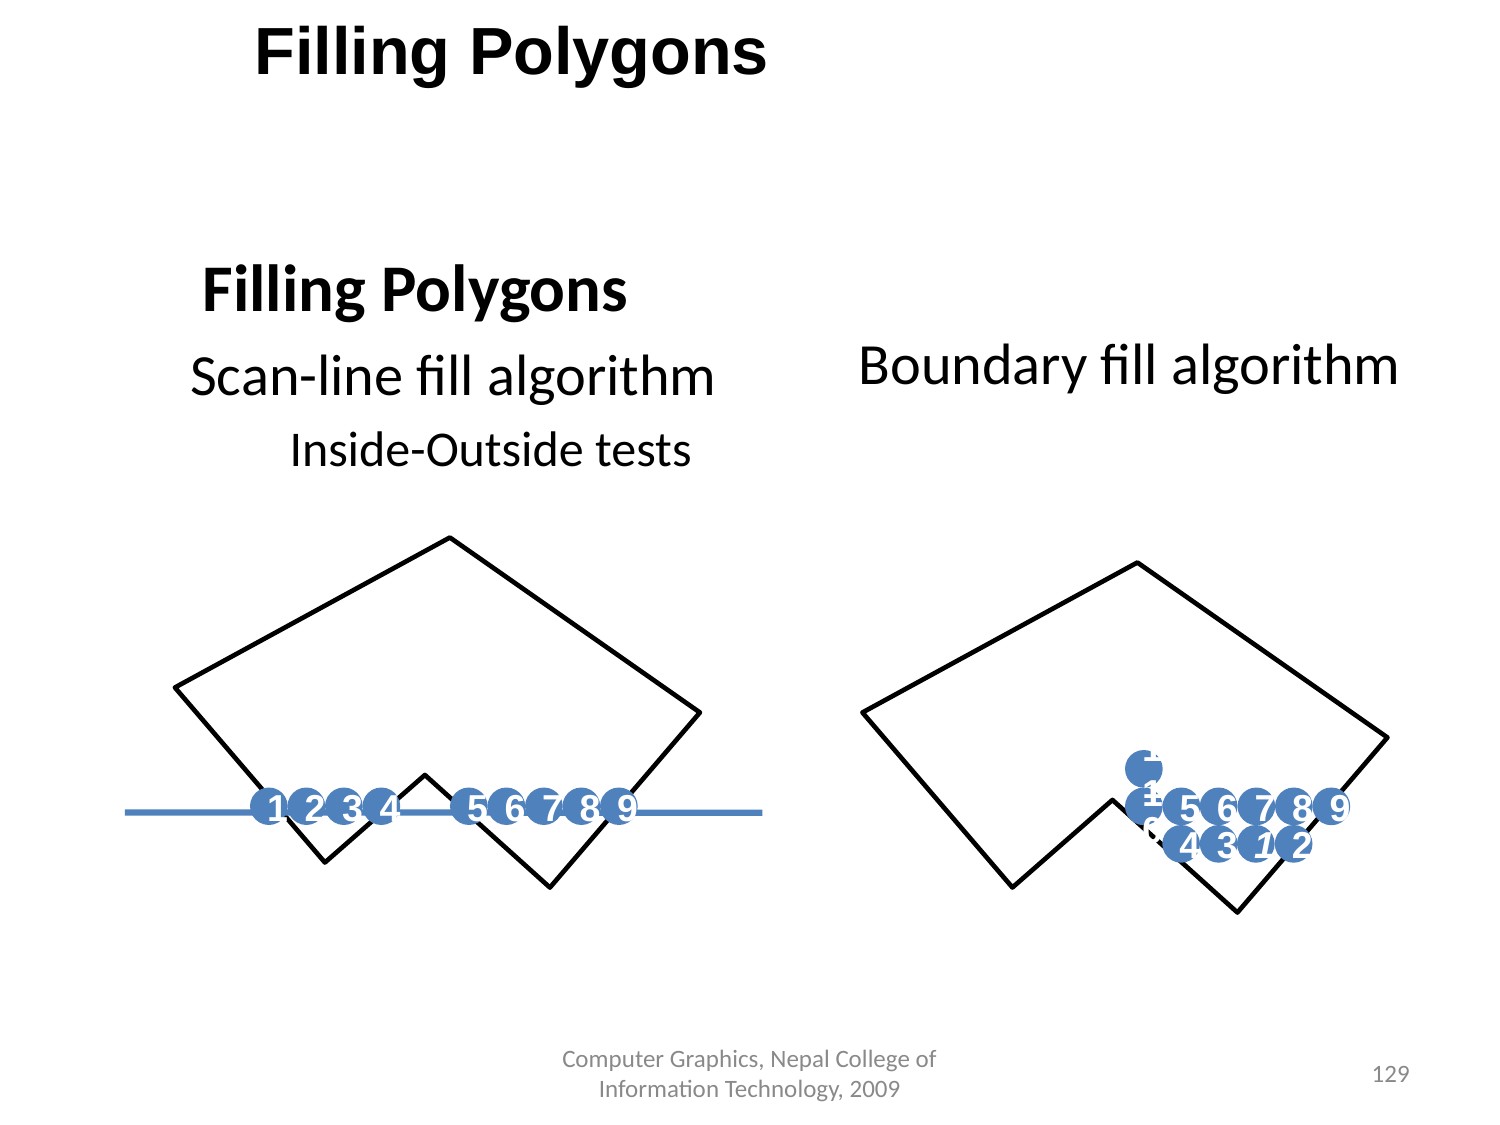

Filling Polygons
Filling Polygons
Scan-line fill algorithm
Inside-Outside tests

Boundary fill algorithm

11
1
2
3
4
5
6
7
8
9
10
5
6
7
8
9
4
3
1
2
Computer Graphics, Nepal College of Information Technology, 2009
129